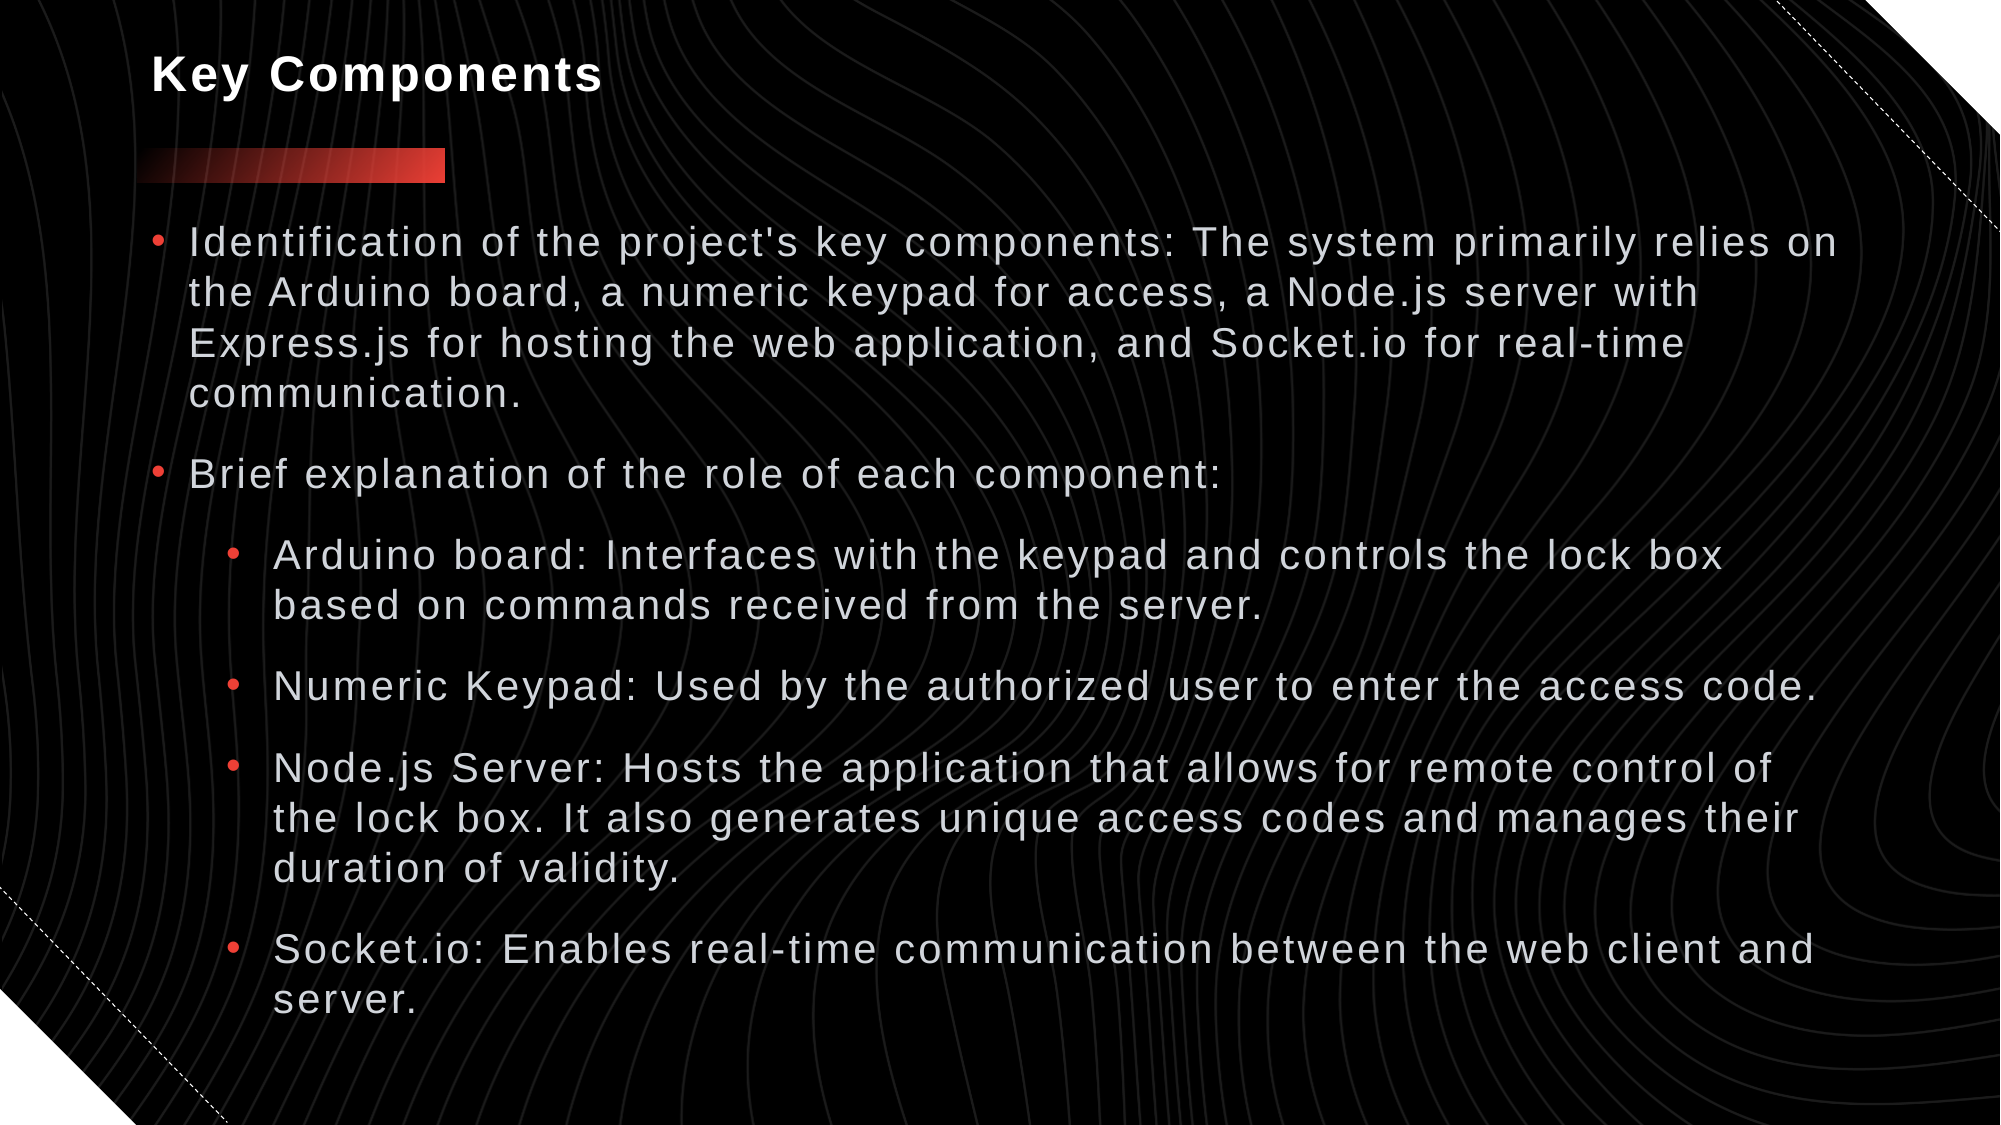

# Key Components
Identification of the project's key components: The system primarily relies on the Arduino board, a numeric keypad for access, a Node.js server with Express.js for hosting the web application, and Socket.io for real-time communication.
Brief explanation of the role of each component:
Arduino board: Interfaces with the keypad and controls the lock box based on commands received from the server.
Numeric Keypad: Used by the authorized user to enter the access code.
Node.js Server: Hosts the application that allows for remote control of the lock box. It also generates unique access codes and manages their duration of validity.
Socket.io: Enables real-time communication between the web client and server.